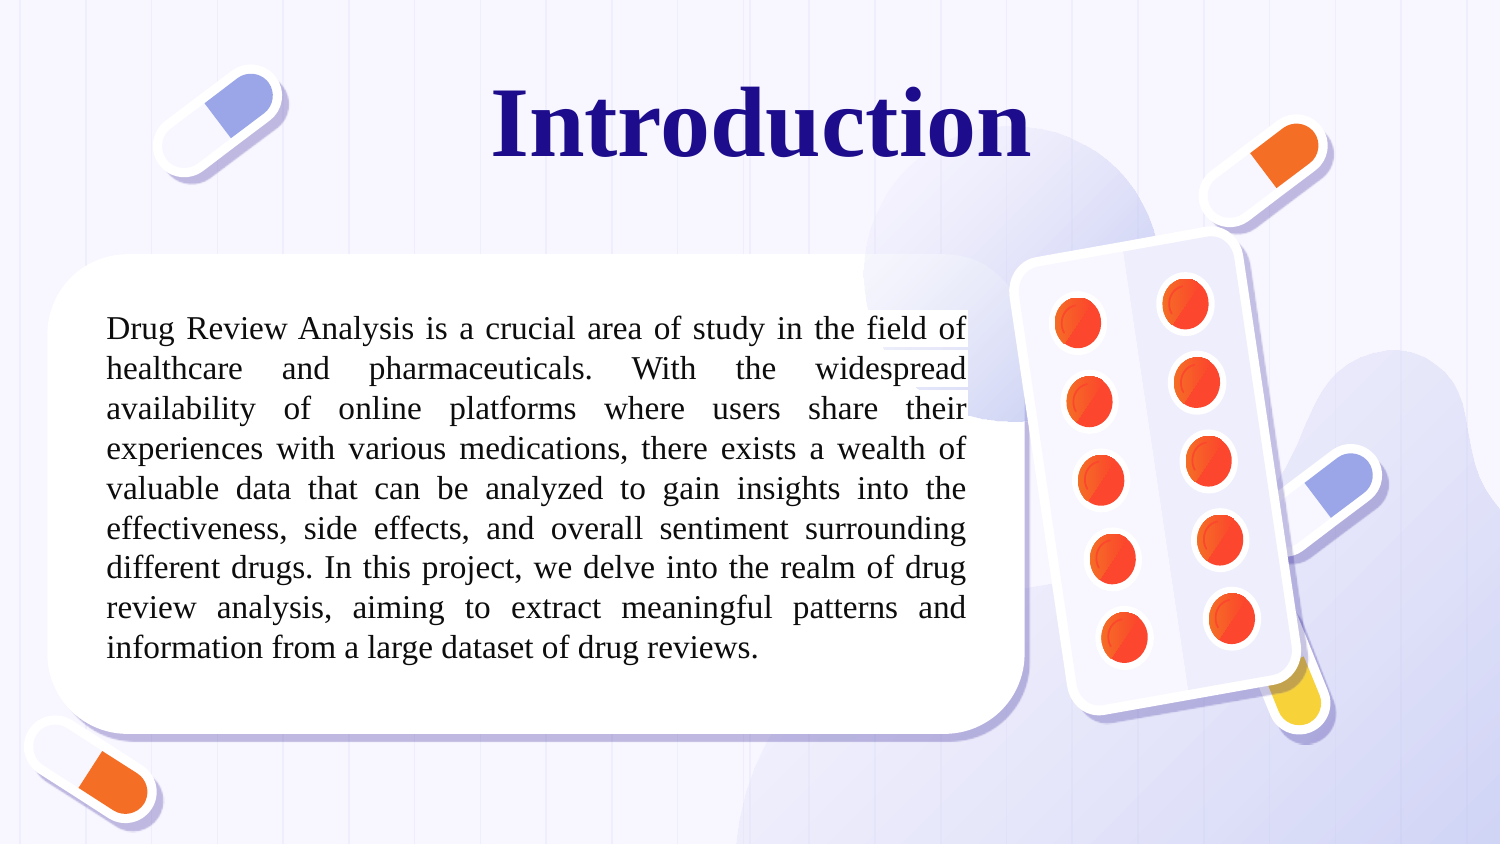

# Introduction

Drug Review Analysis is a crucial area of study in the field of healthcare and pharmaceuticals. With the widespread availability of online platforms where users share their experiences with various medications, there exists a wealth of valuable data that can be analyzed to gain insights into the effectiveness, side effects, and overall sentiment surrounding different drugs. In this project, we delve into the realm of drug review analysis, aiming to extract meaningful patterns and information from a large dataset of drug reviews.